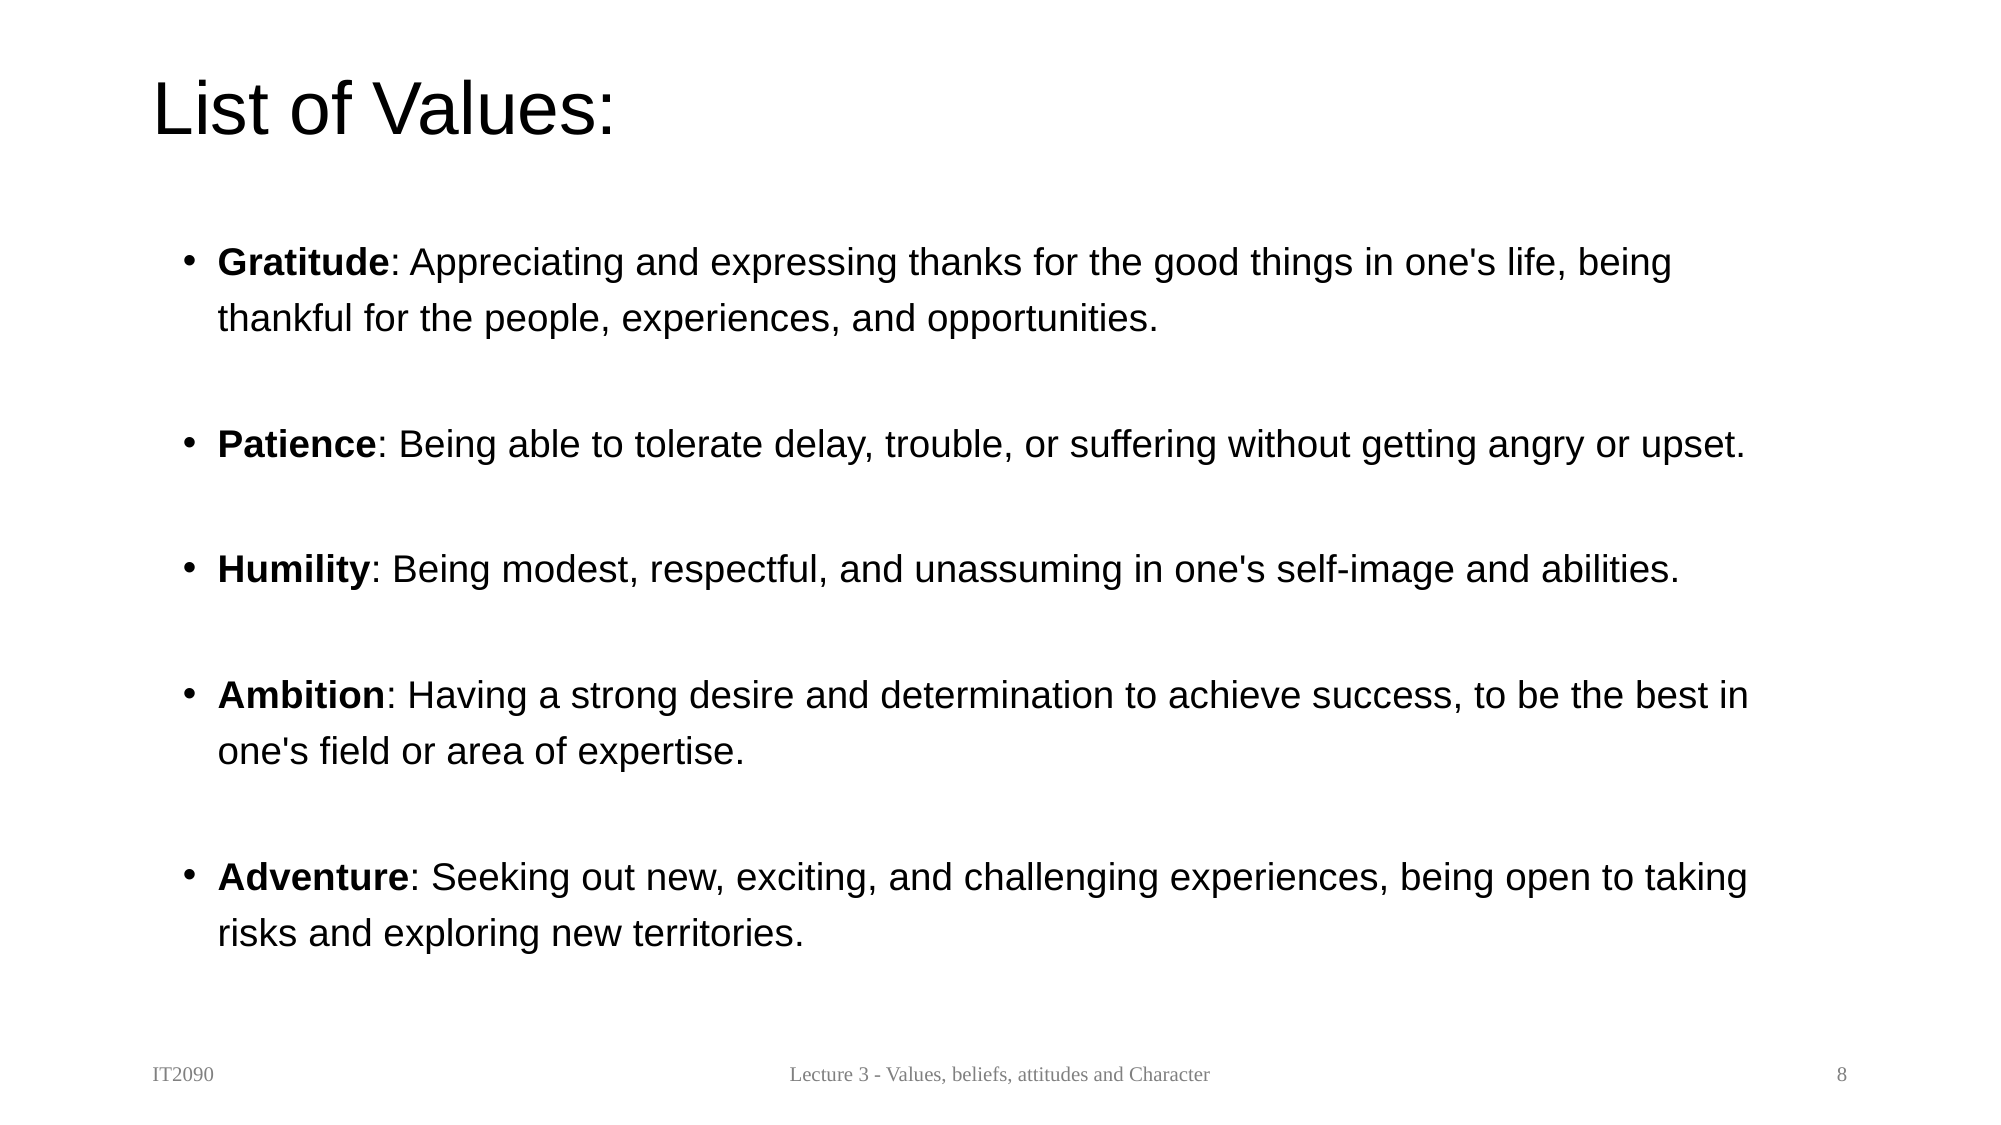

# List of Values:
Gratitude: Appreciating and expressing thanks for the good things in one's life, being thankful for the people, experiences, and opportunities.

Patience: Being able to tolerate delay, trouble, or suffering without getting angry or upset.

Humility: Being modest, respectful, and unassuming in one's self-image and abilities.

Ambition: Having a strong desire and determination to achieve success, to be the best in one's field or area of expertise.

Adventure: Seeking out new, exciting, and challenging experiences, being open to taking risks and exploring new territories.
IT2090
Lecture 3 - Values, beliefs, attitudes and Character
8